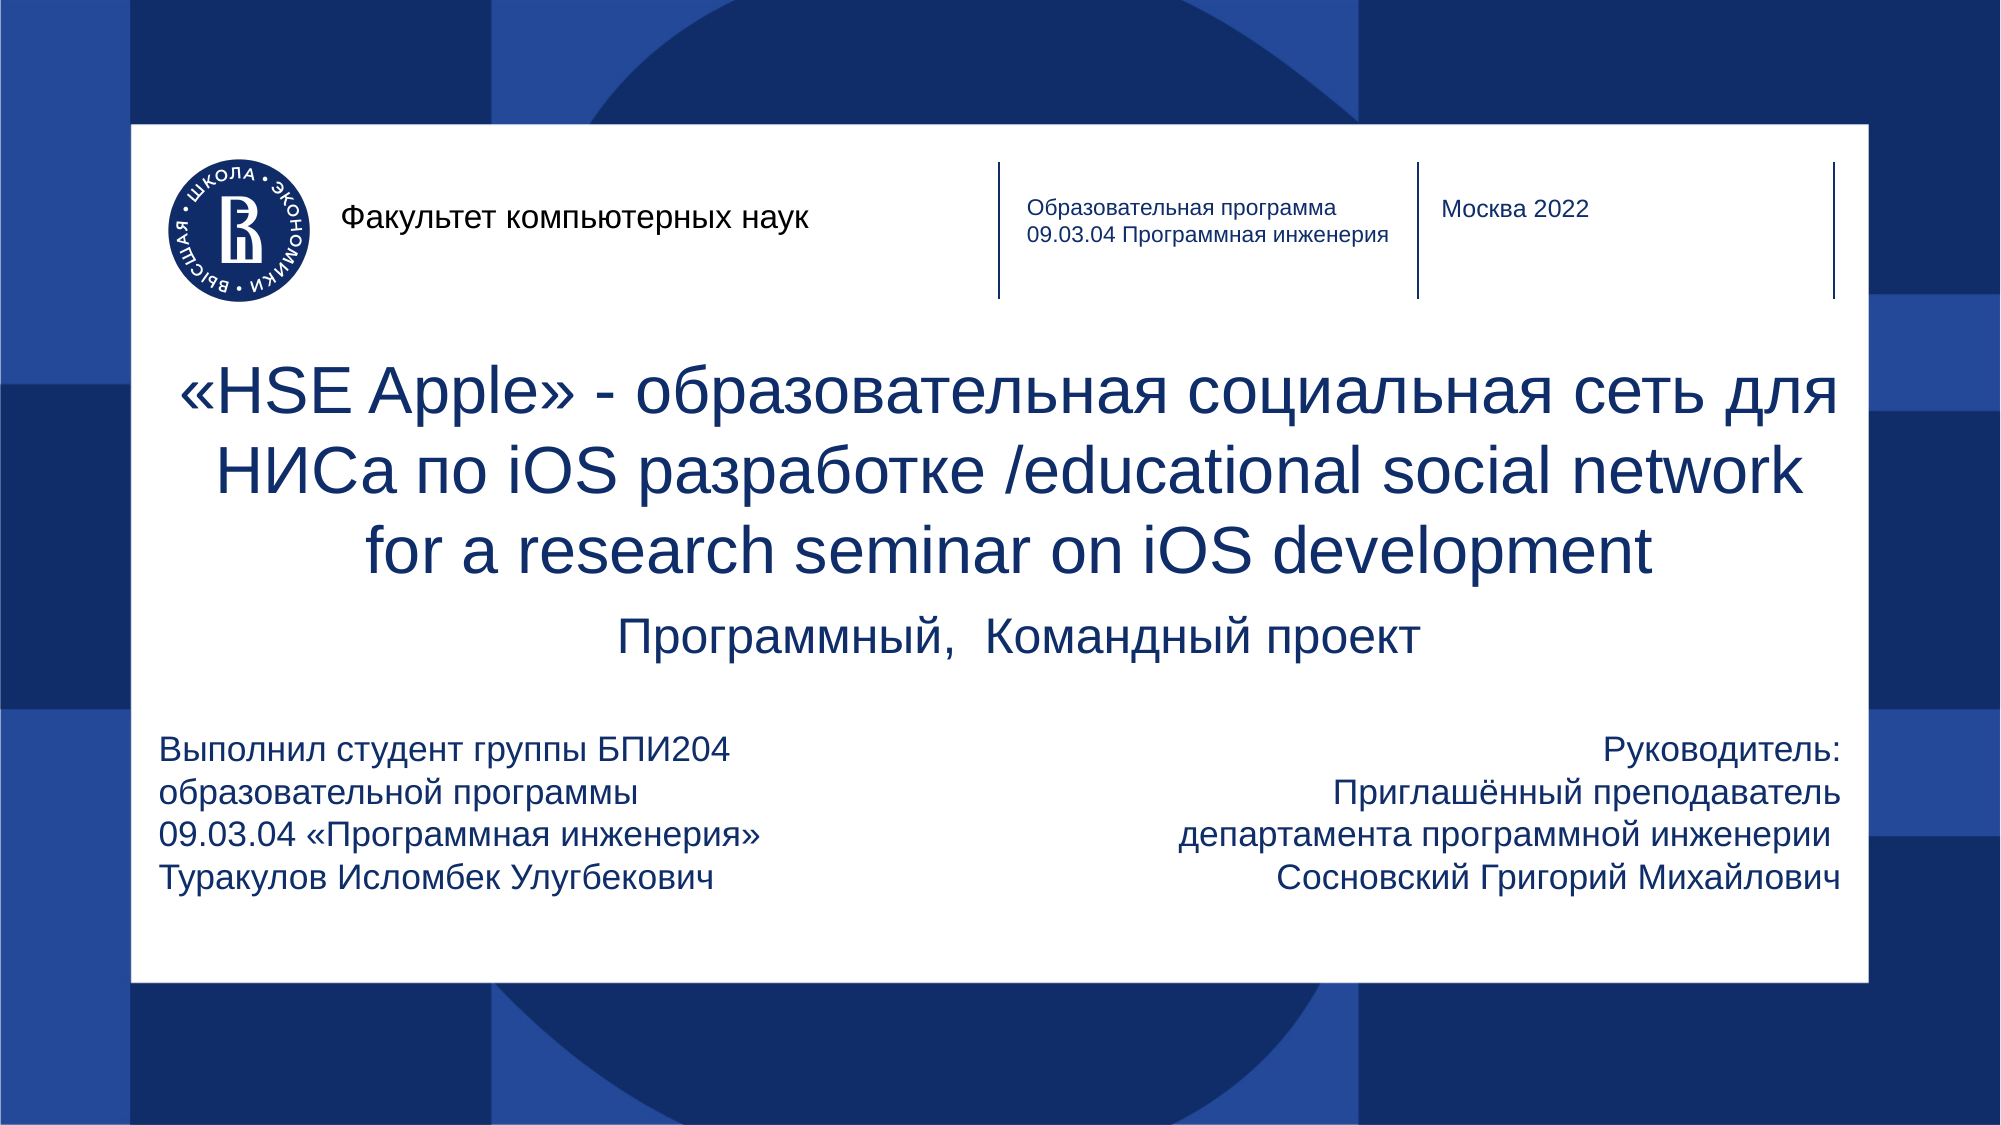

Образовательная программа
09.03.04 Программная инженерия
Москва 2022
Факультет компьютерных наук
# «HSE Apple» - образовательная социальная сеть для НИСа по iOS разработке /educational social network for a research seminar on iOS development Программный,  Командный проект
Руководитель:
Приглашённый преподаватель департамента программной инженерии
Сосновский Григорий Михайлович
Выполнил студент группы БПИ204
образовательной программы
09.03.04 «Программная инженерия»
Туракулов Исломбек Улугбекович